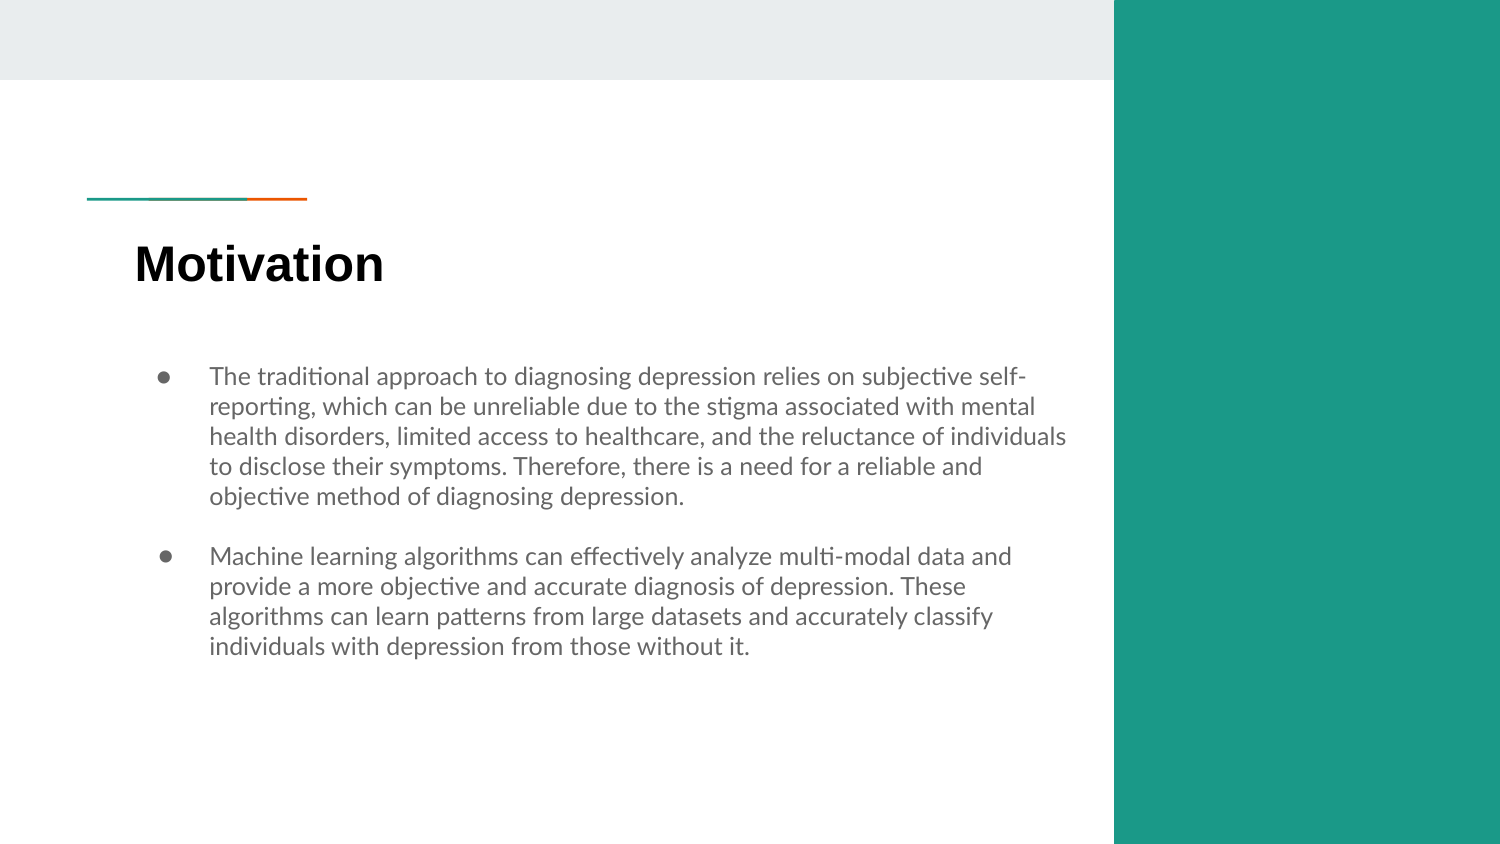

# Motivation
The traditional approach to diagnosing depression relies on subjective self-reporting, which can be unreliable due to the stigma associated with mental health disorders, limited access to healthcare, and the reluctance of individuals to disclose their symptoms. Therefore, there is a need for a reliable and objective method of diagnosing depression.

Machine learning algorithms can effectively analyze multi-modal data and provide a more objective and accurate diagnosis of depression. These algorithms can learn patterns from large datasets and accurately classify individuals with depression from those without it.